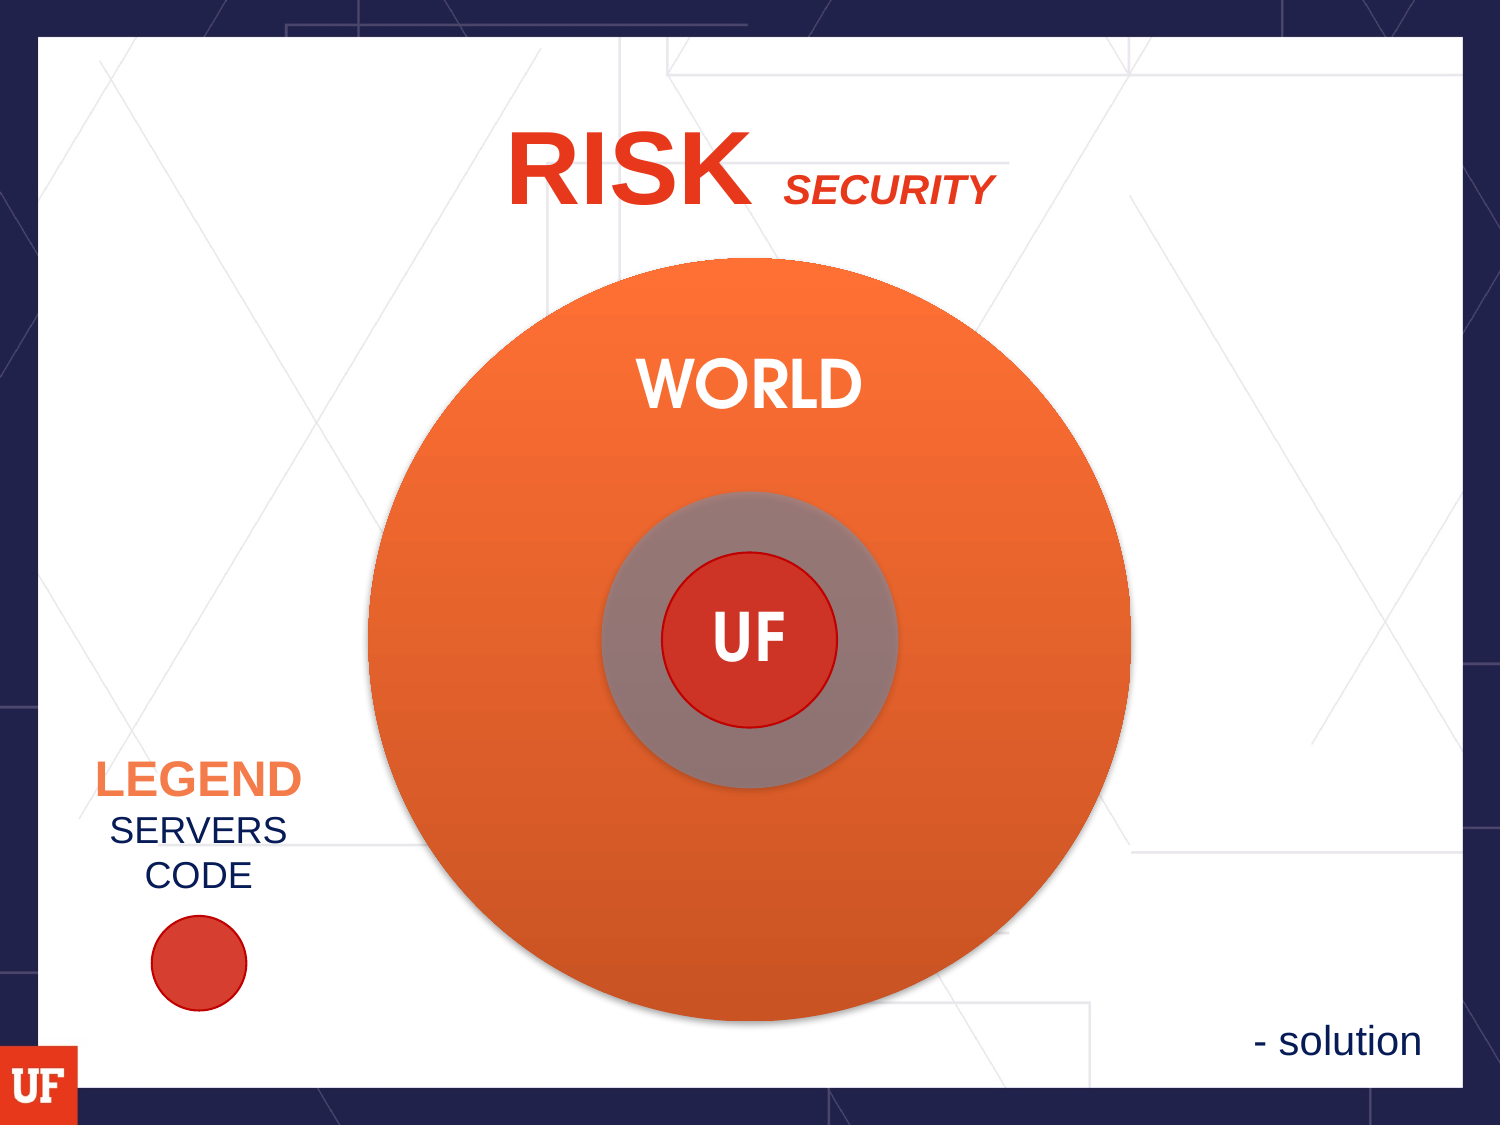

# RISK SECURITY

WORLD

UF

LEGEND
SERVERS
CODE

- solution